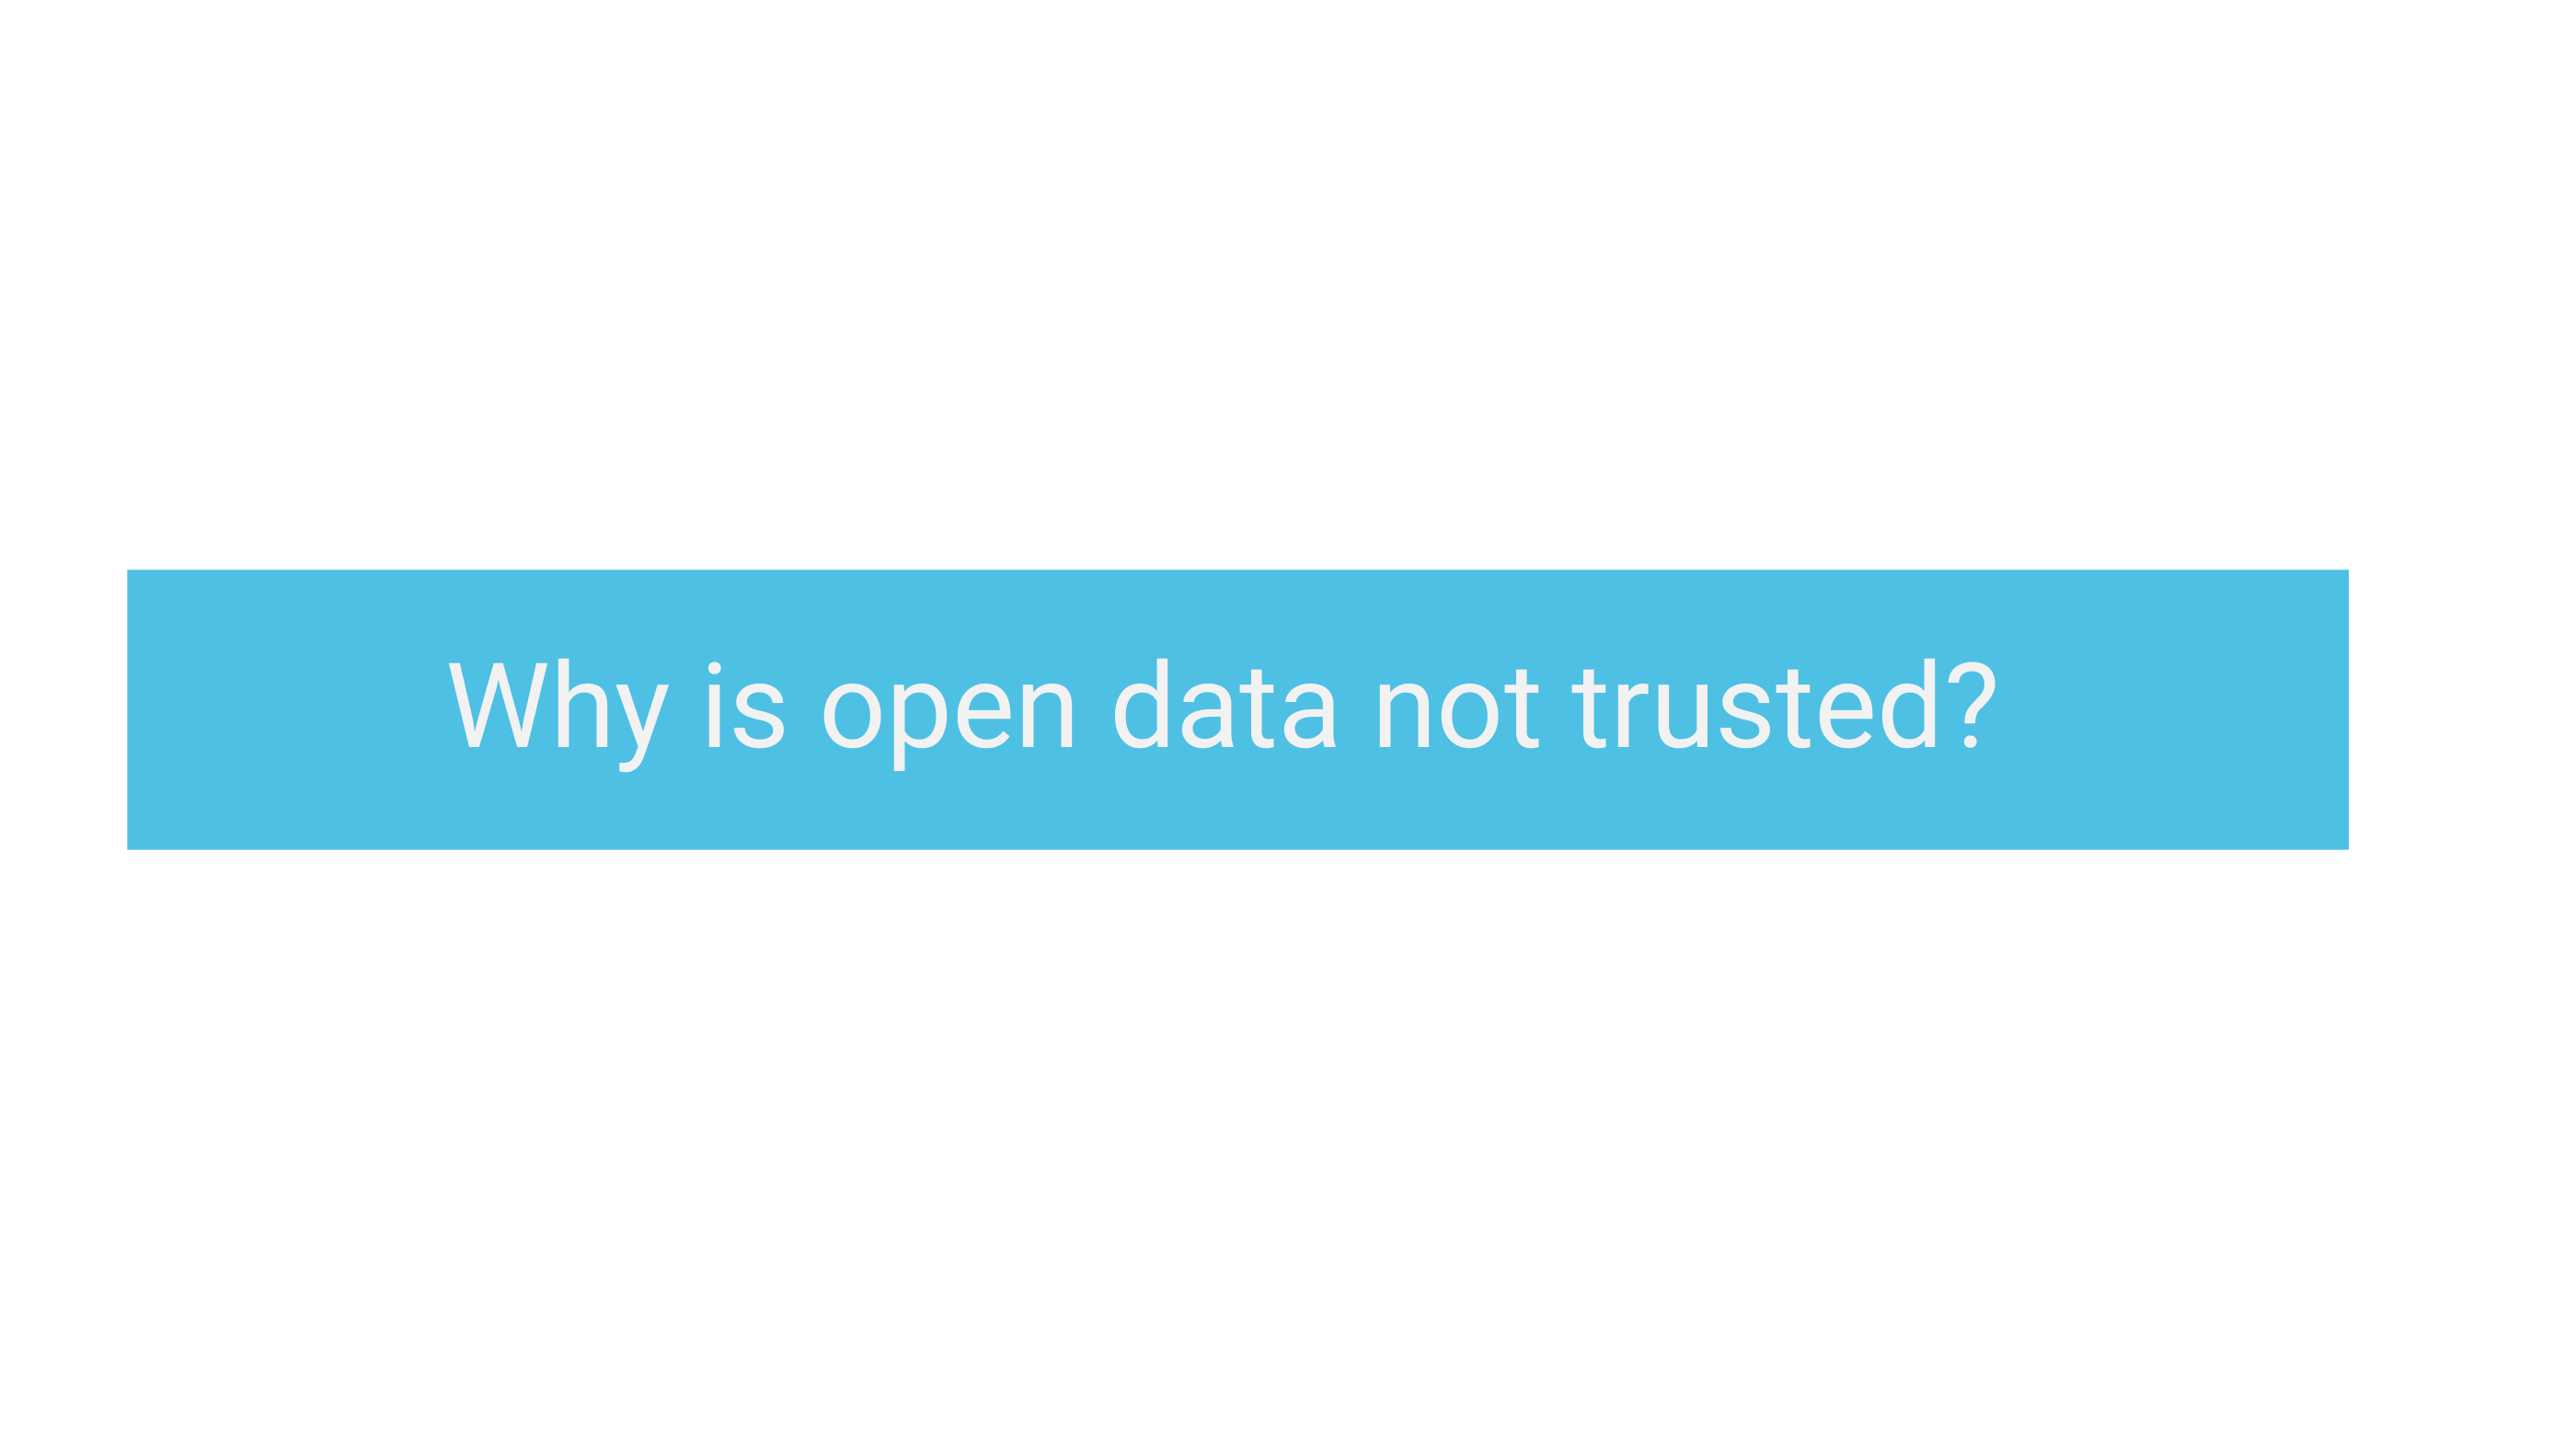

# Why is open data not trusted?